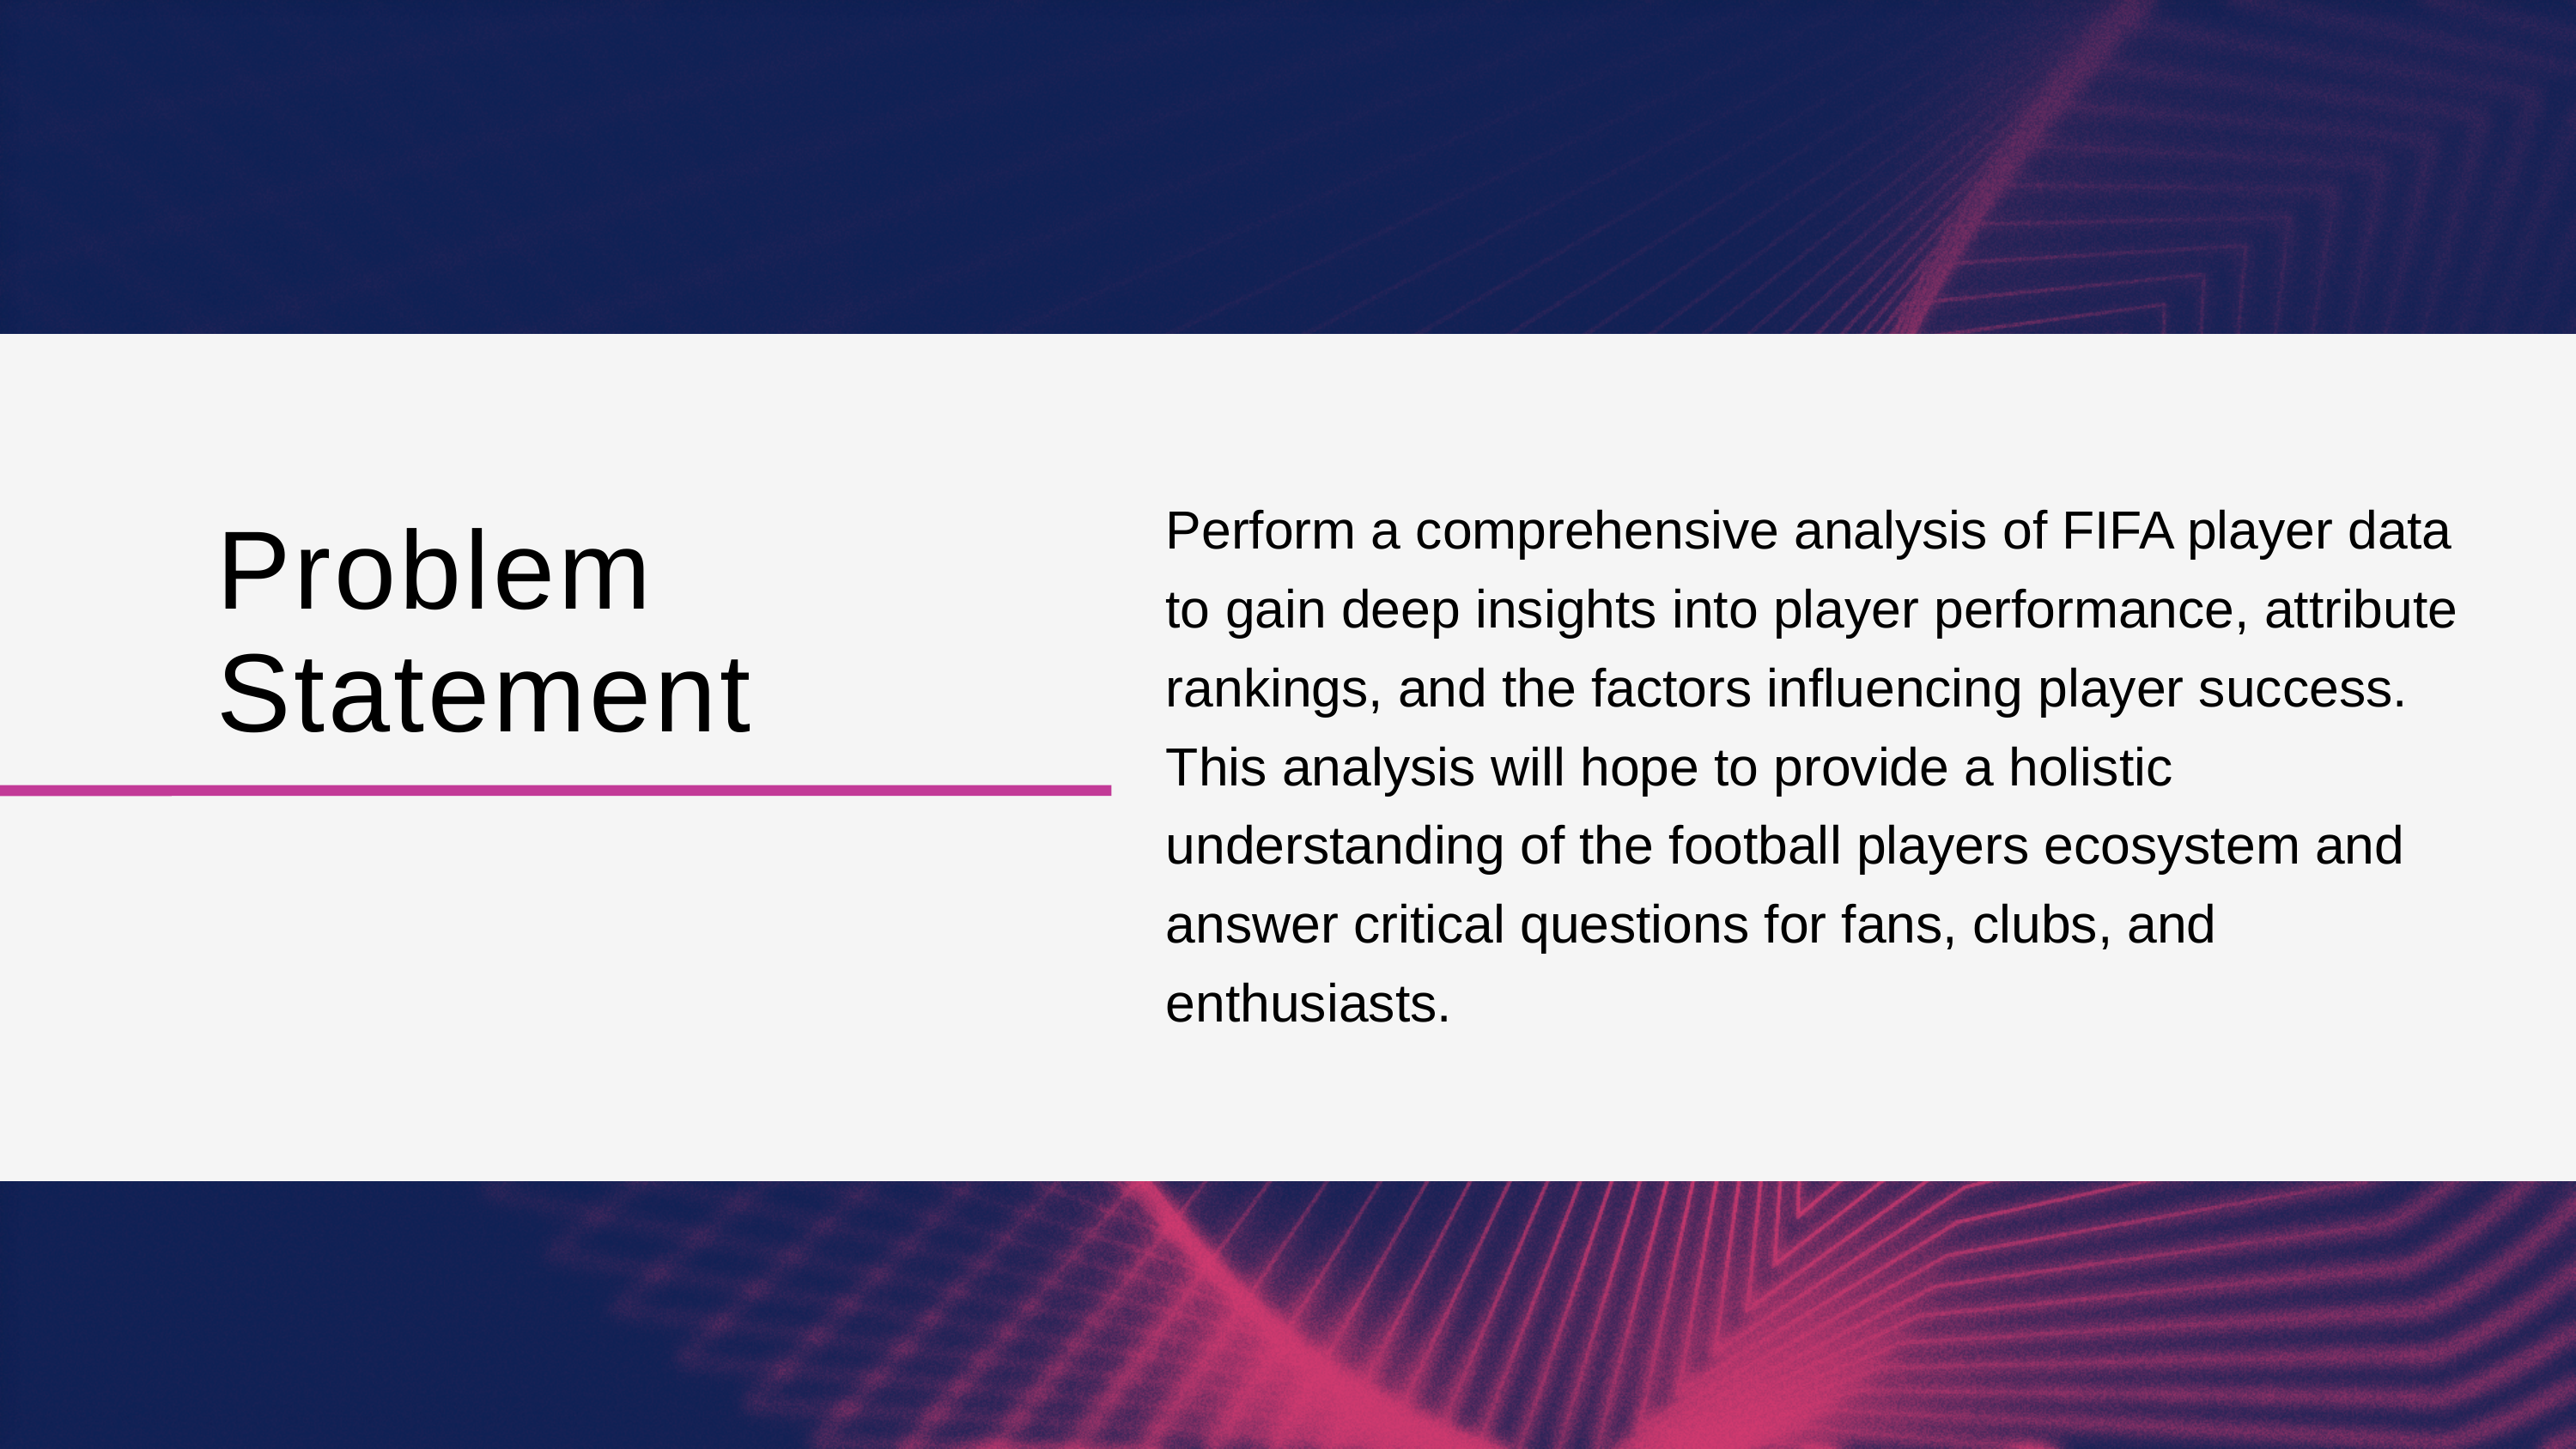

Perform a comprehensive analysis of FIFA player data to gain deep insights into player performance, attribute rankings, and the factors influencing player success. This analysis will hope to provide a holistic understanding of the football players ecosystem and answer critical questions for fans, clubs, and enthusiasts.
Problem Statement